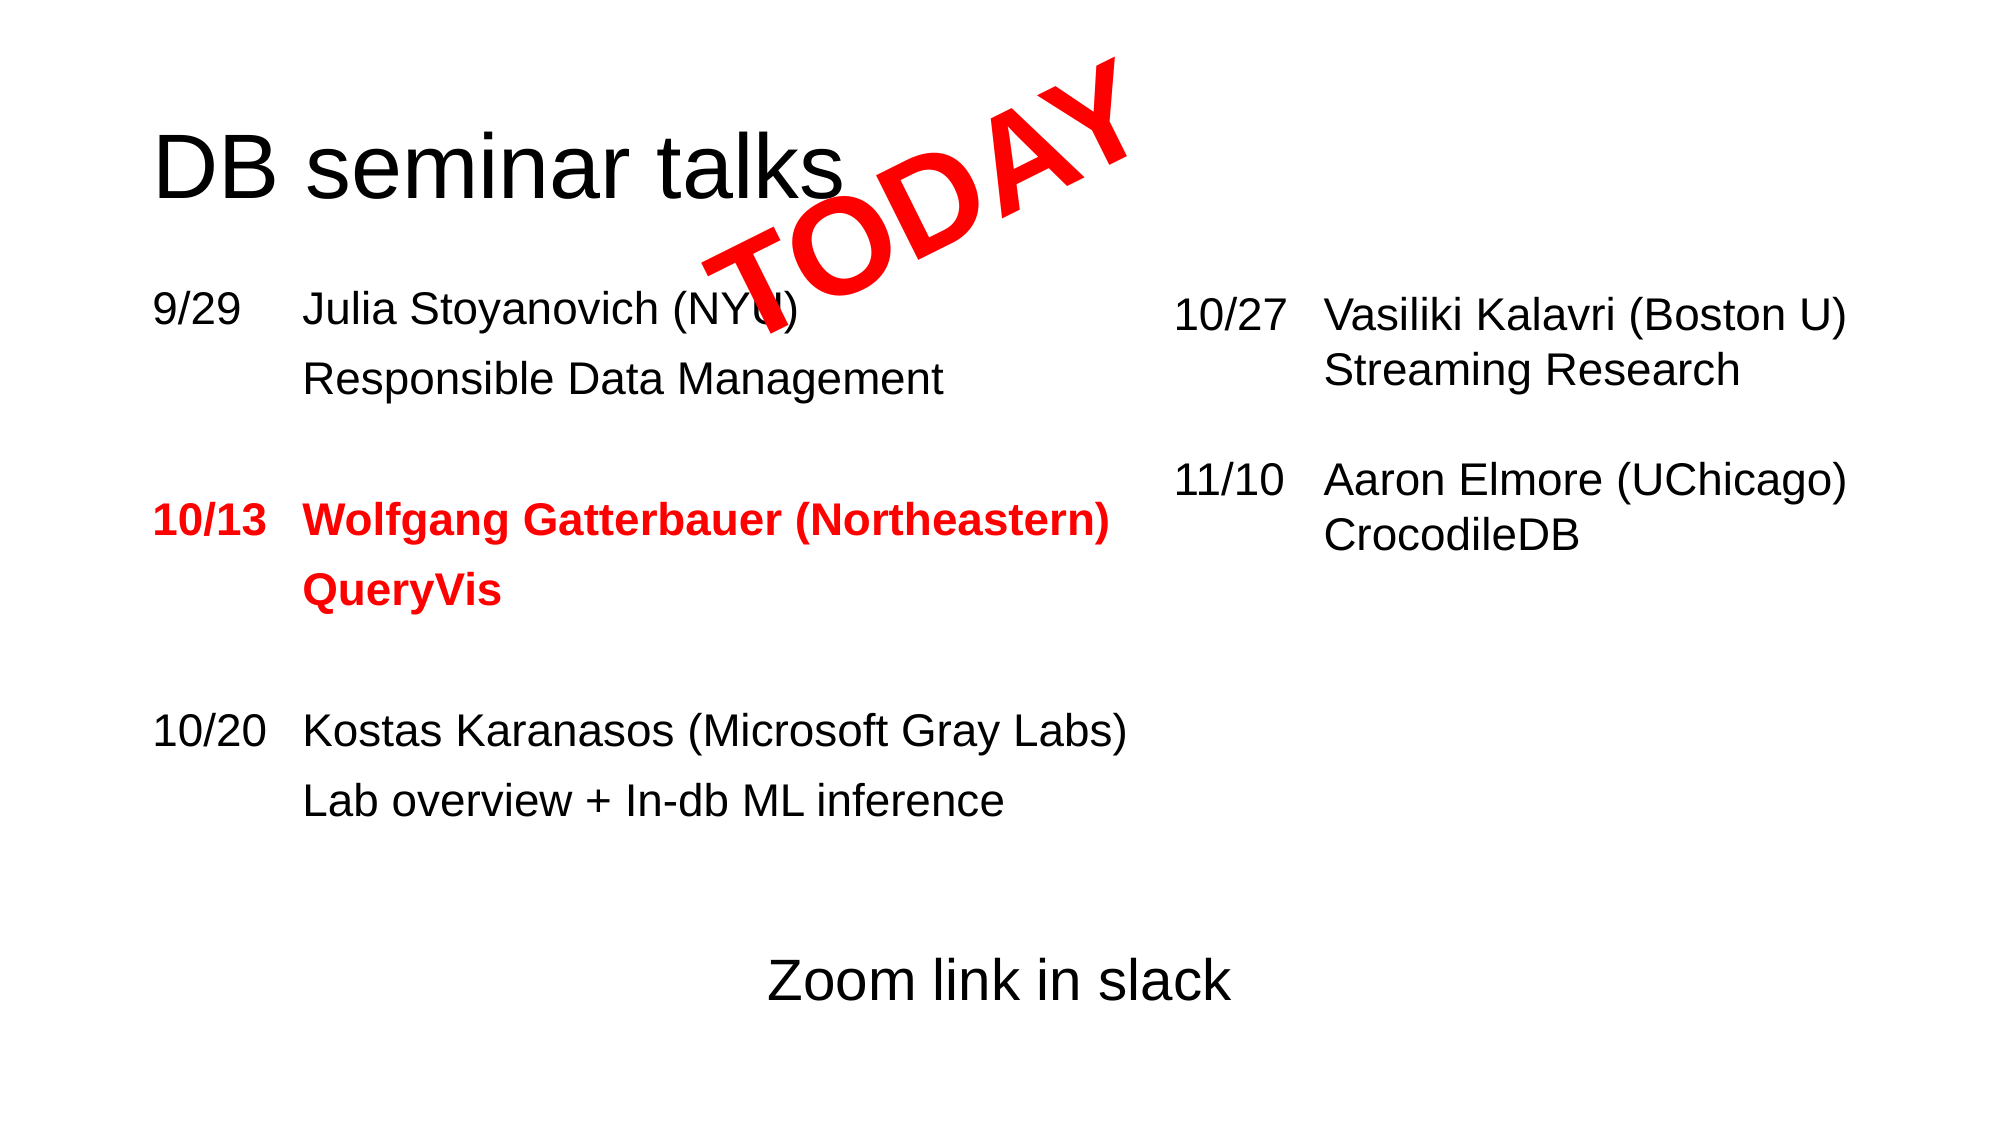

# DB seminar talks
TODAY
9/29	Julia Stoyanovich (NYU)
	Responsible Data Management

10/13	Wolfgang Gatterbauer (Northeastern)
	QueryVis

10/20	Kostas Karanasos (Microsoft Gray Labs)
	Lab overview + In-db ML inference
10/27	Vasiliki Kalavri (Boston U)
	Streaming Research

11/10	Aaron Elmore (UChicago)
	CrocodileDB

Zoom link in slack